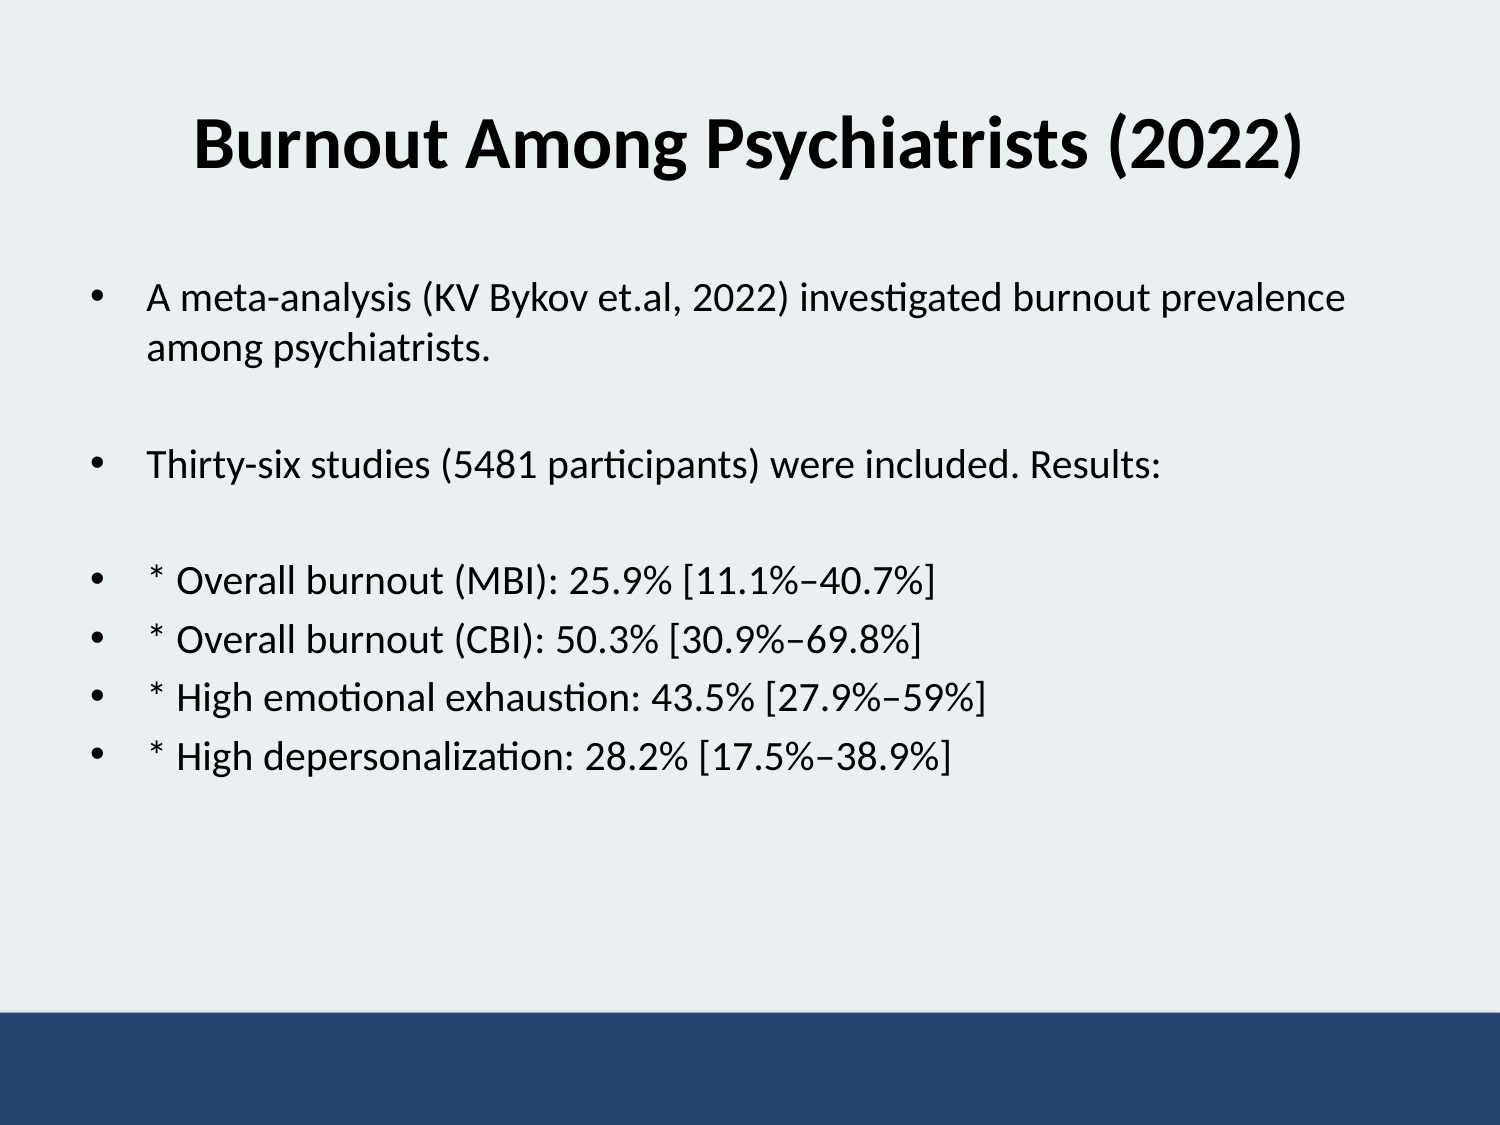

# Burnout Among Psychiatrists (2022)
A meta-analysis (KV Bykov et.al, 2022) investigated burnout prevalence among psychiatrists.

Thirty-six studies (5481 participants) were included. Results:

* Overall burnout (MBI): 25.9% [11.1%–40.7%]
* Overall burnout (CBI): 50.3% [30.9%–69.8%]
* High emotional exhaustion: 43.5% [27.9%–59%]
* High depersonalization: 28.2% [17.5%–38.9%]